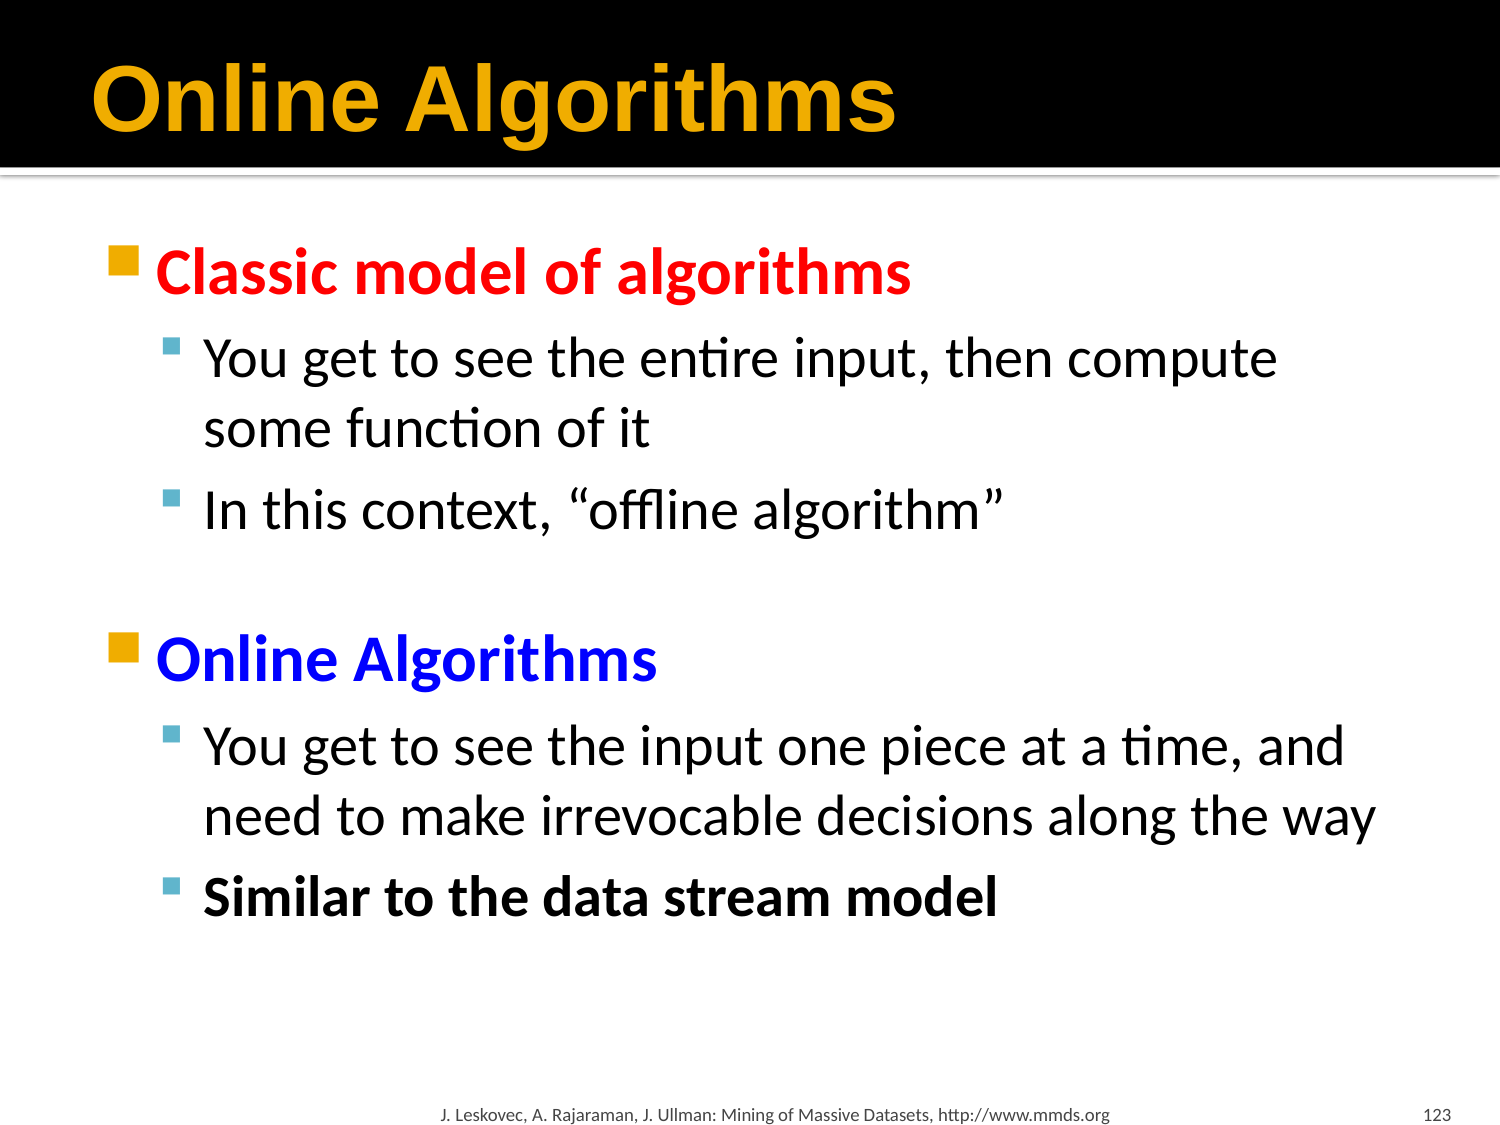

# Online Algorithms
Classic model of algorithms
You get to see the entire input, then compute some function of it
In this context, “offline algorithm”

Online Algorithms
You get to see the input one piece at a time, and need to make irrevocable decisions along the way
Similar to the data stream model
J. Leskovec, A. Rajaraman, J. Ullman: Mining of Massive Datasets, http://www.mmds.org
123